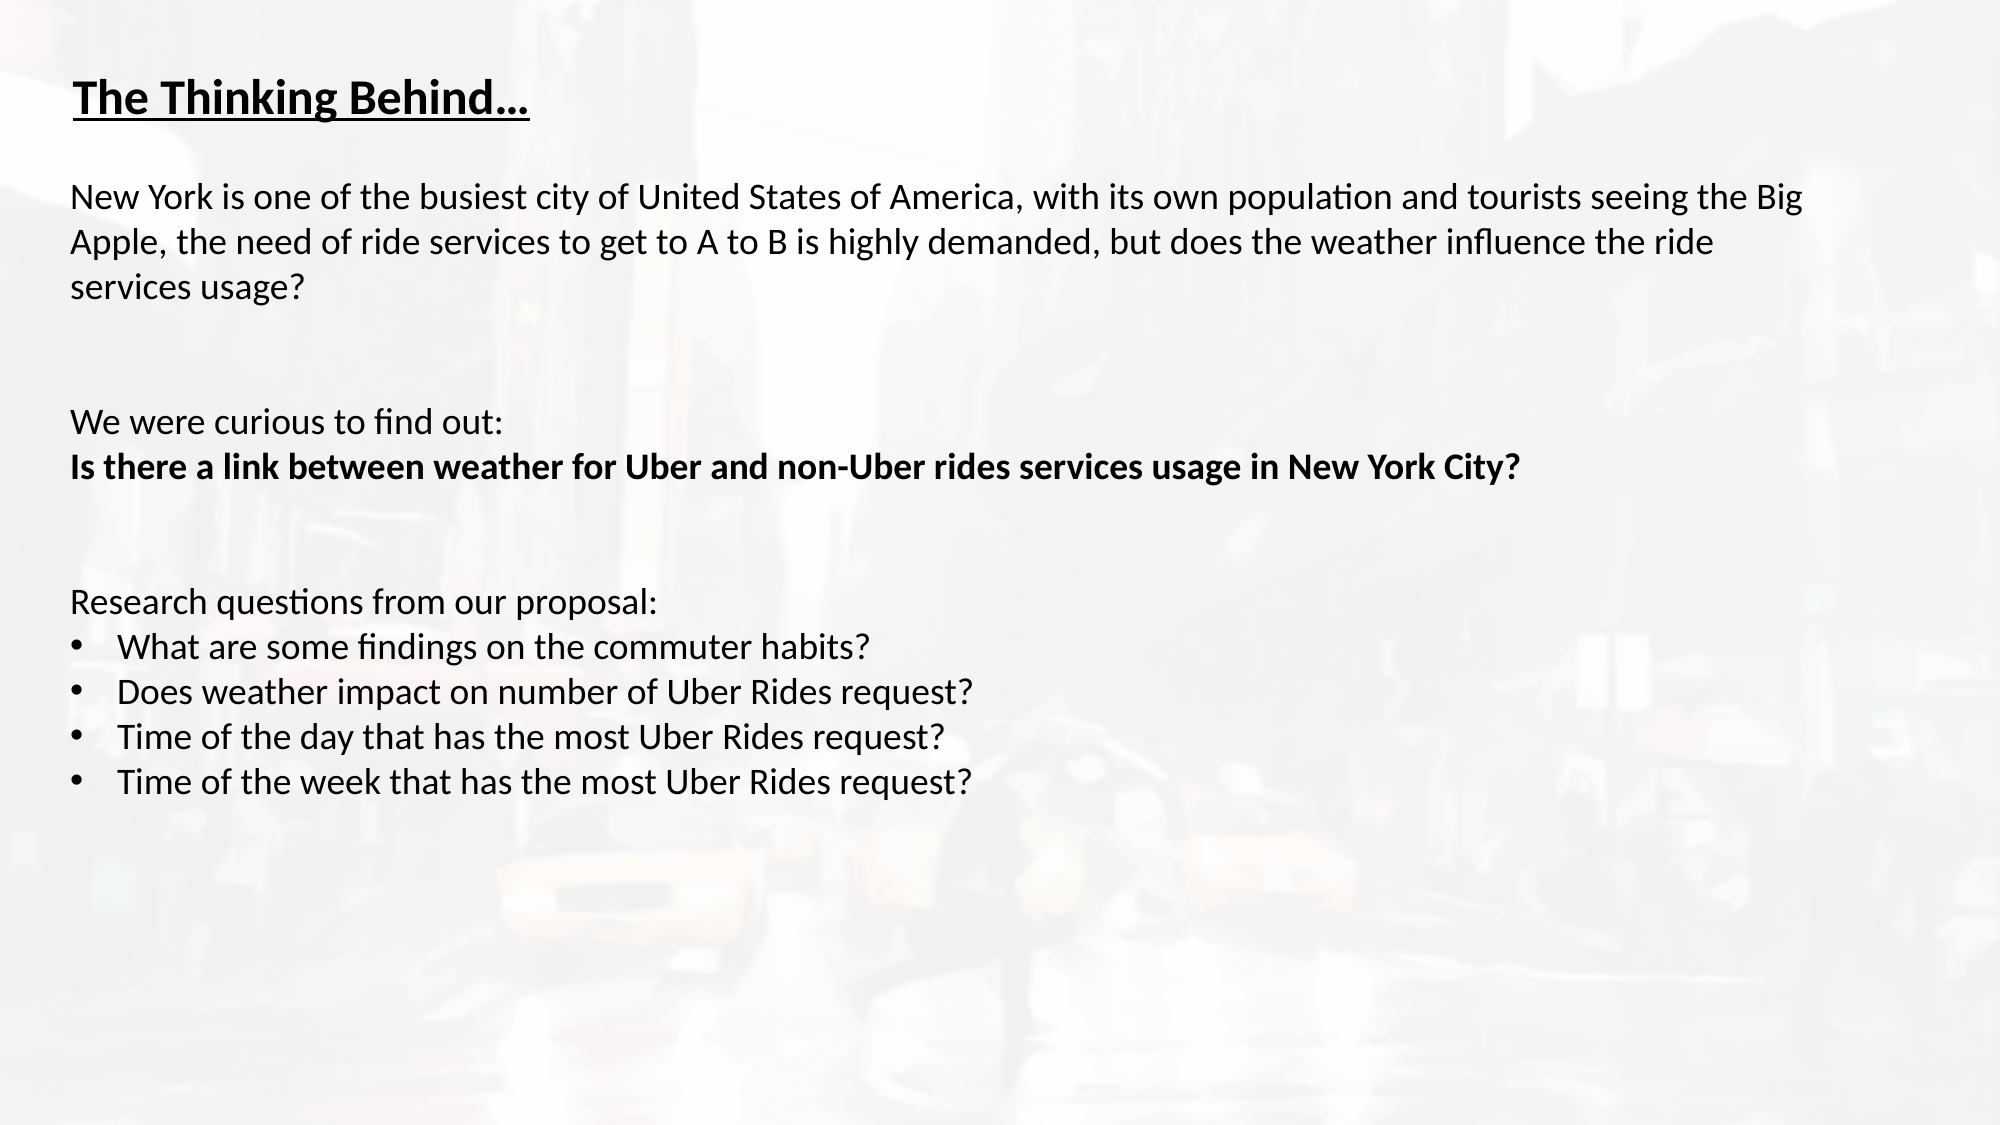

The Thinking Behind…
New York is one of the busiest city of United States of America, with its own population and tourists seeing the Big Apple, the need of ride services to get to A to B is highly demanded, but does the weather influence the ride services usage?

We were curious to find out:
Is there a link between weather for Uber and non-Uber rides services usage in New York City?

Research questions from our proposal:
What are some findings on the commuter habits?
Does weather impact on number of Uber Rides request?
Time of the day that has the most Uber Rides request?
Time of the week that has the most Uber Rides request?